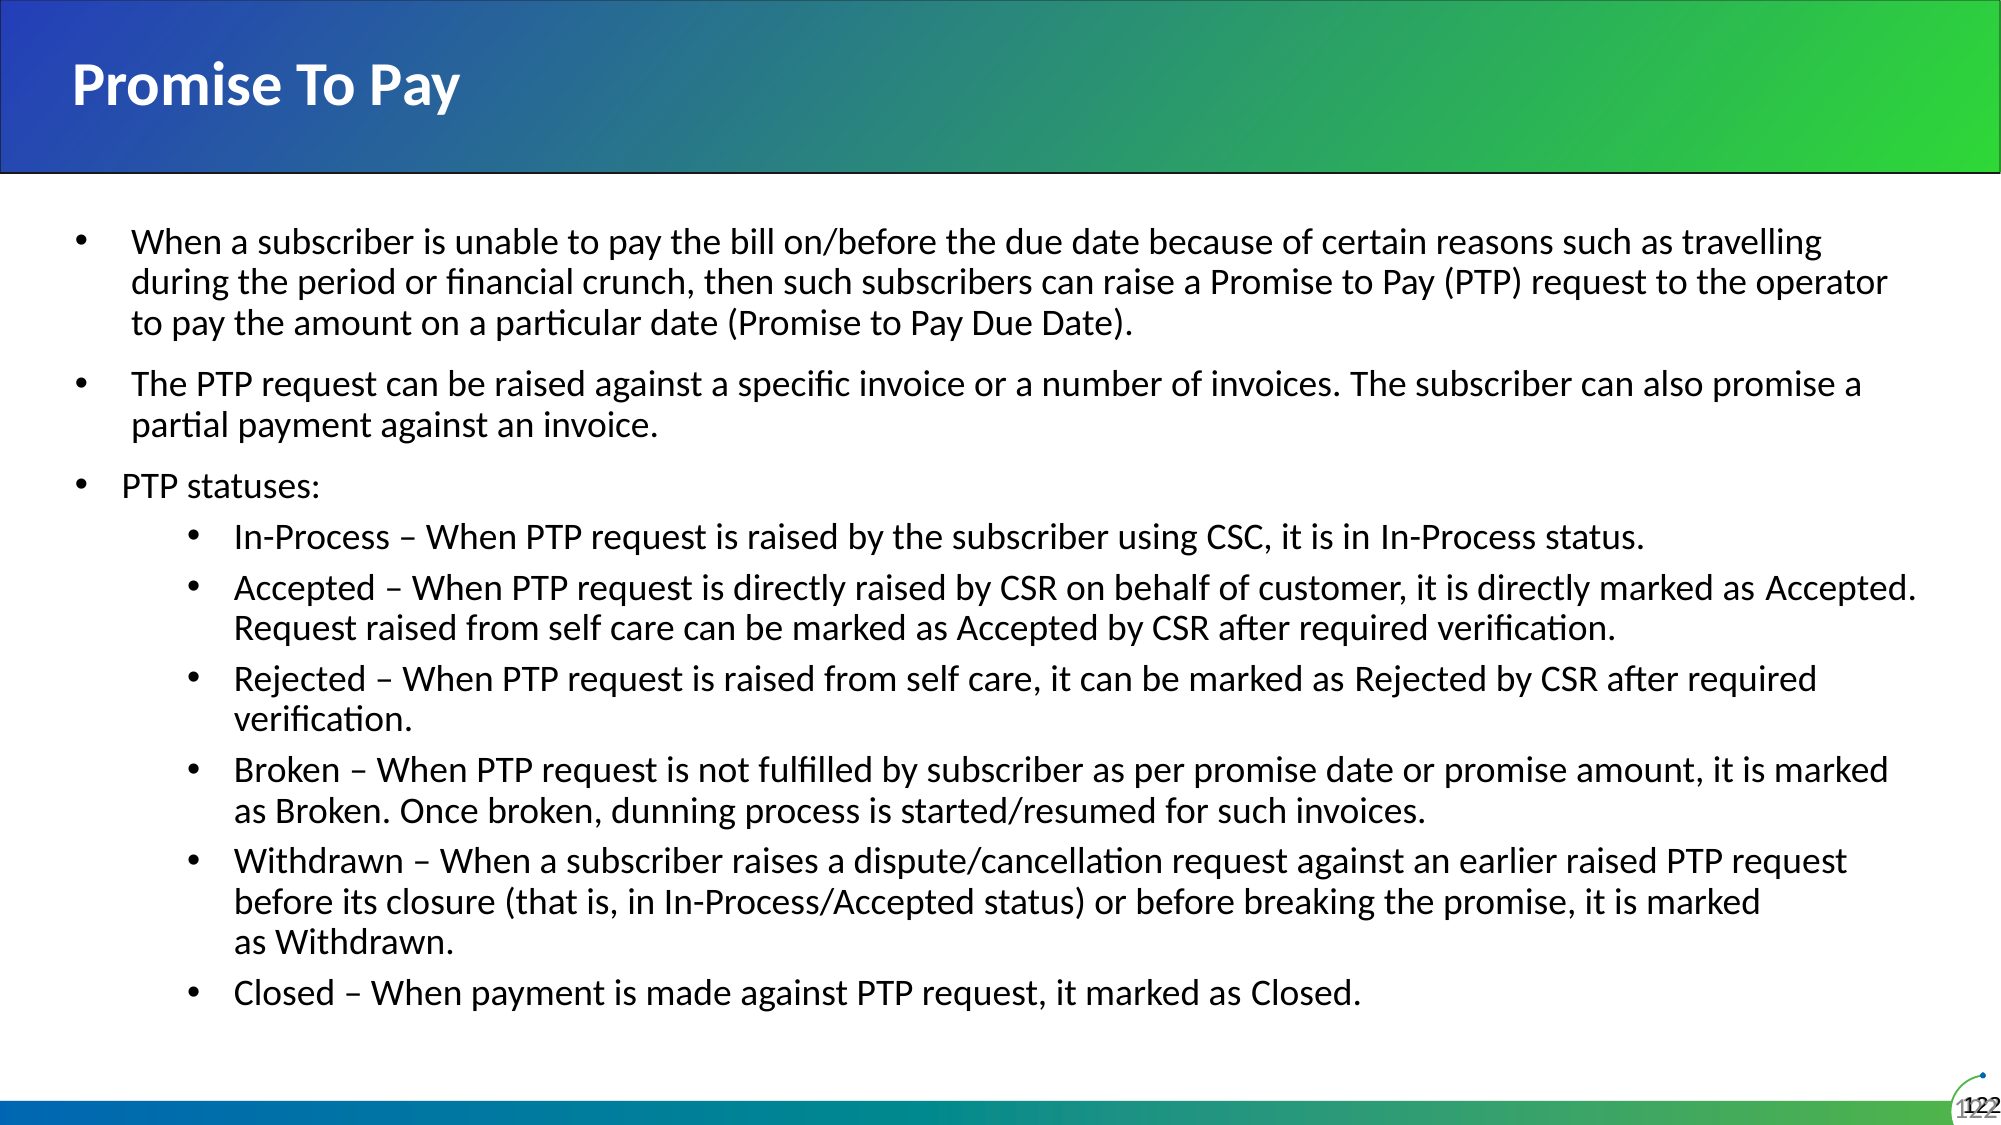

# Promise To Pay
When a subscriber is unable to pay the bill on/before the due date because of certain reasons such as travelling during the period or financial crunch, then such subscribers can raise a Promise to Pay (PTP) request to the operator to pay the amount on a particular date (Promise to Pay Due Date).
The PTP request can be raised against a specific invoice or a number of invoices. The subscriber can also promise a partial payment against an invoice.
PTP statuses:
In-Process – When PTP request is raised by the subscriber using CSC, it is in In-Process status.
Accepted – When PTP request is directly raised by CSR on behalf of customer, it is directly marked as Accepted. Request raised from self care can be marked as Accepted by CSR after required verification.
Rejected – When PTP request is raised from self care, it can be marked as Rejected by CSR after required verification.
Broken – When PTP request is not fulfilled by subscriber as per promise date or promise amount, it is marked as Broken. Once broken, dunning process is started/resumed for such invoices.
Withdrawn – When a subscriber raises a dispute/cancellation request against an earlier raised PTP request before its closure (that is, in In-Process/Accepted status) or before breaking the promise, it is marked as Withdrawn.
Closed – When payment is made against PTP request, it marked as Closed.

122